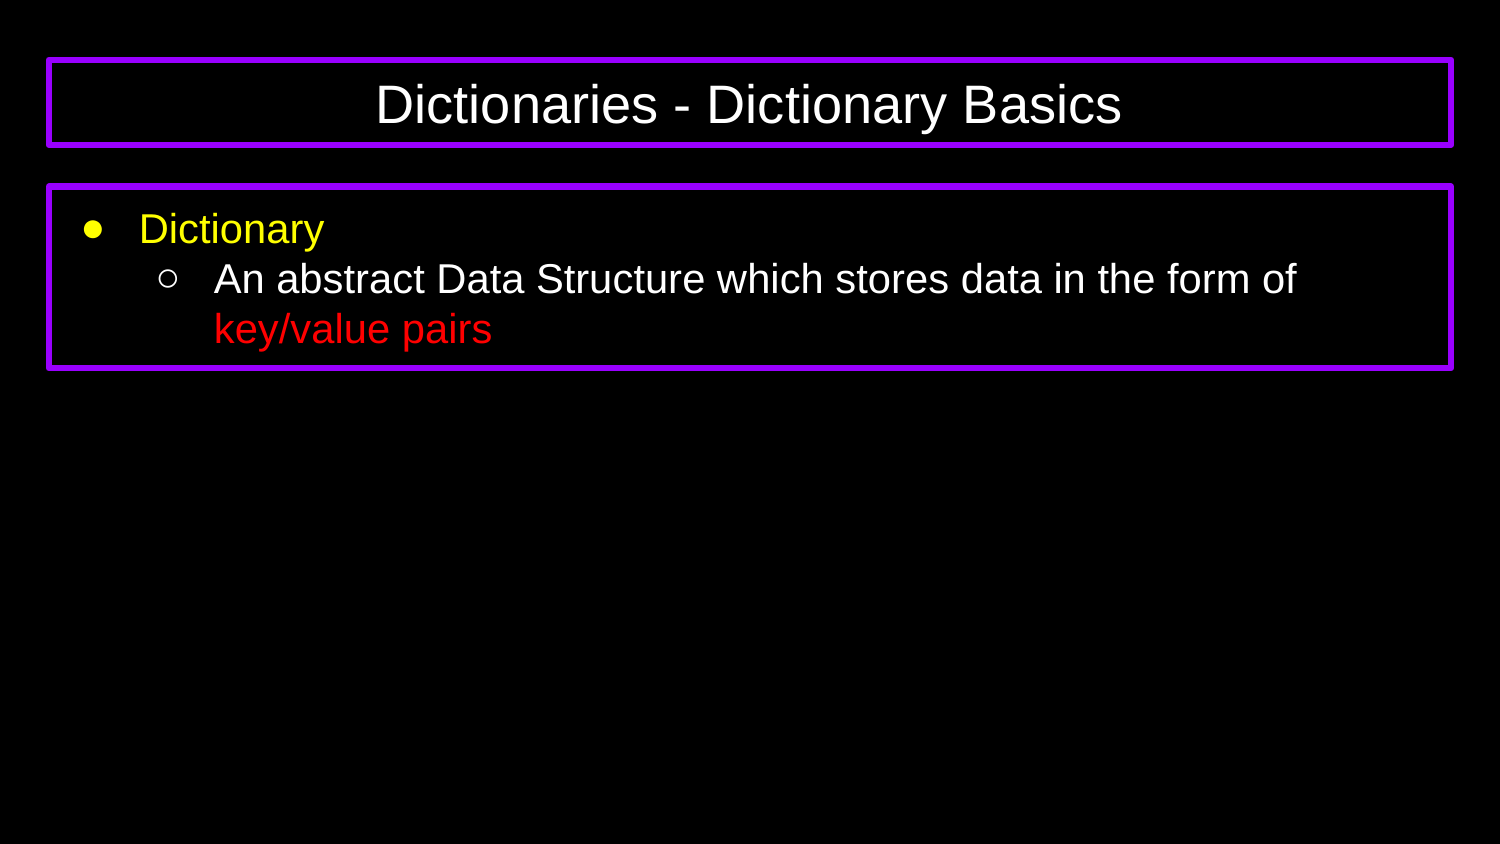

# Dictionaries - Dictionary Basics
Dictionary
An abstract Data Structure which stores data in the form of key/value pairs